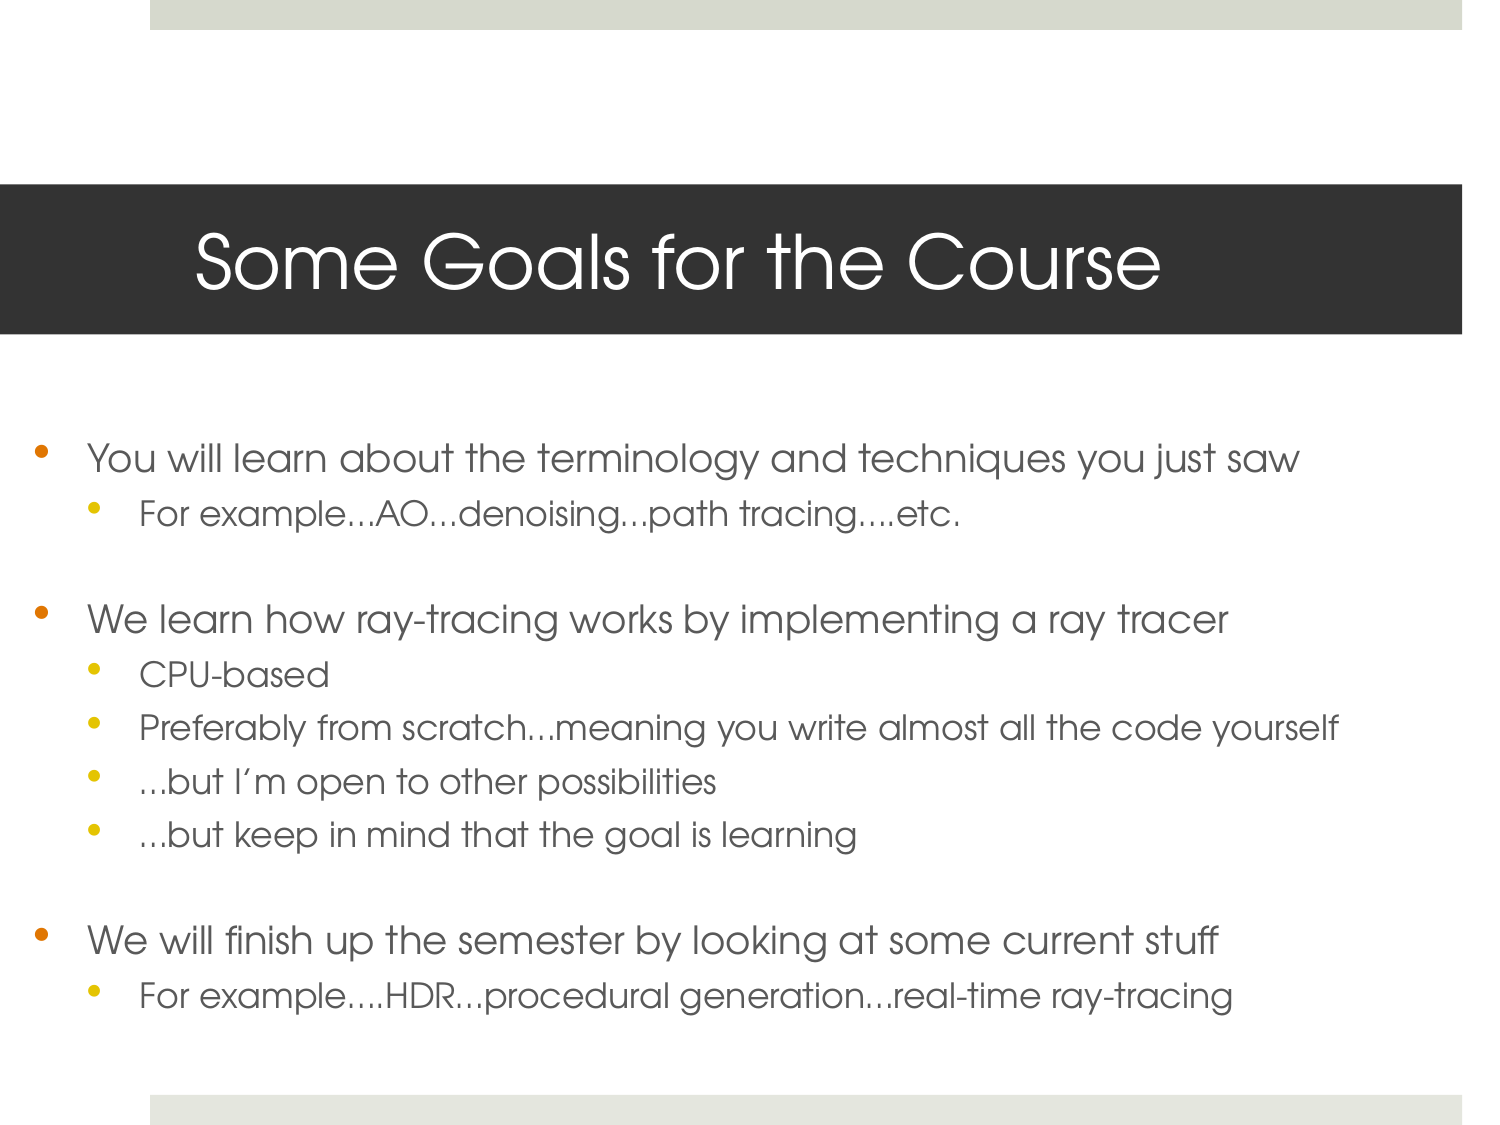

# Some Goals for the Course
You will learn about the terminology and techniques you just saw
For example…AO…denoising…path tracing….etc.
We learn how ray-tracing works by implementing a ray tracer
CPU-based
Preferably from scratch…meaning you write almost all the code yourself
…but I’m open to other possibilities
…but keep in mind that the goal is learning
We will finish up the semester by looking at some current stuff
For example….HDR…procedural generation…real-time ray-tracing